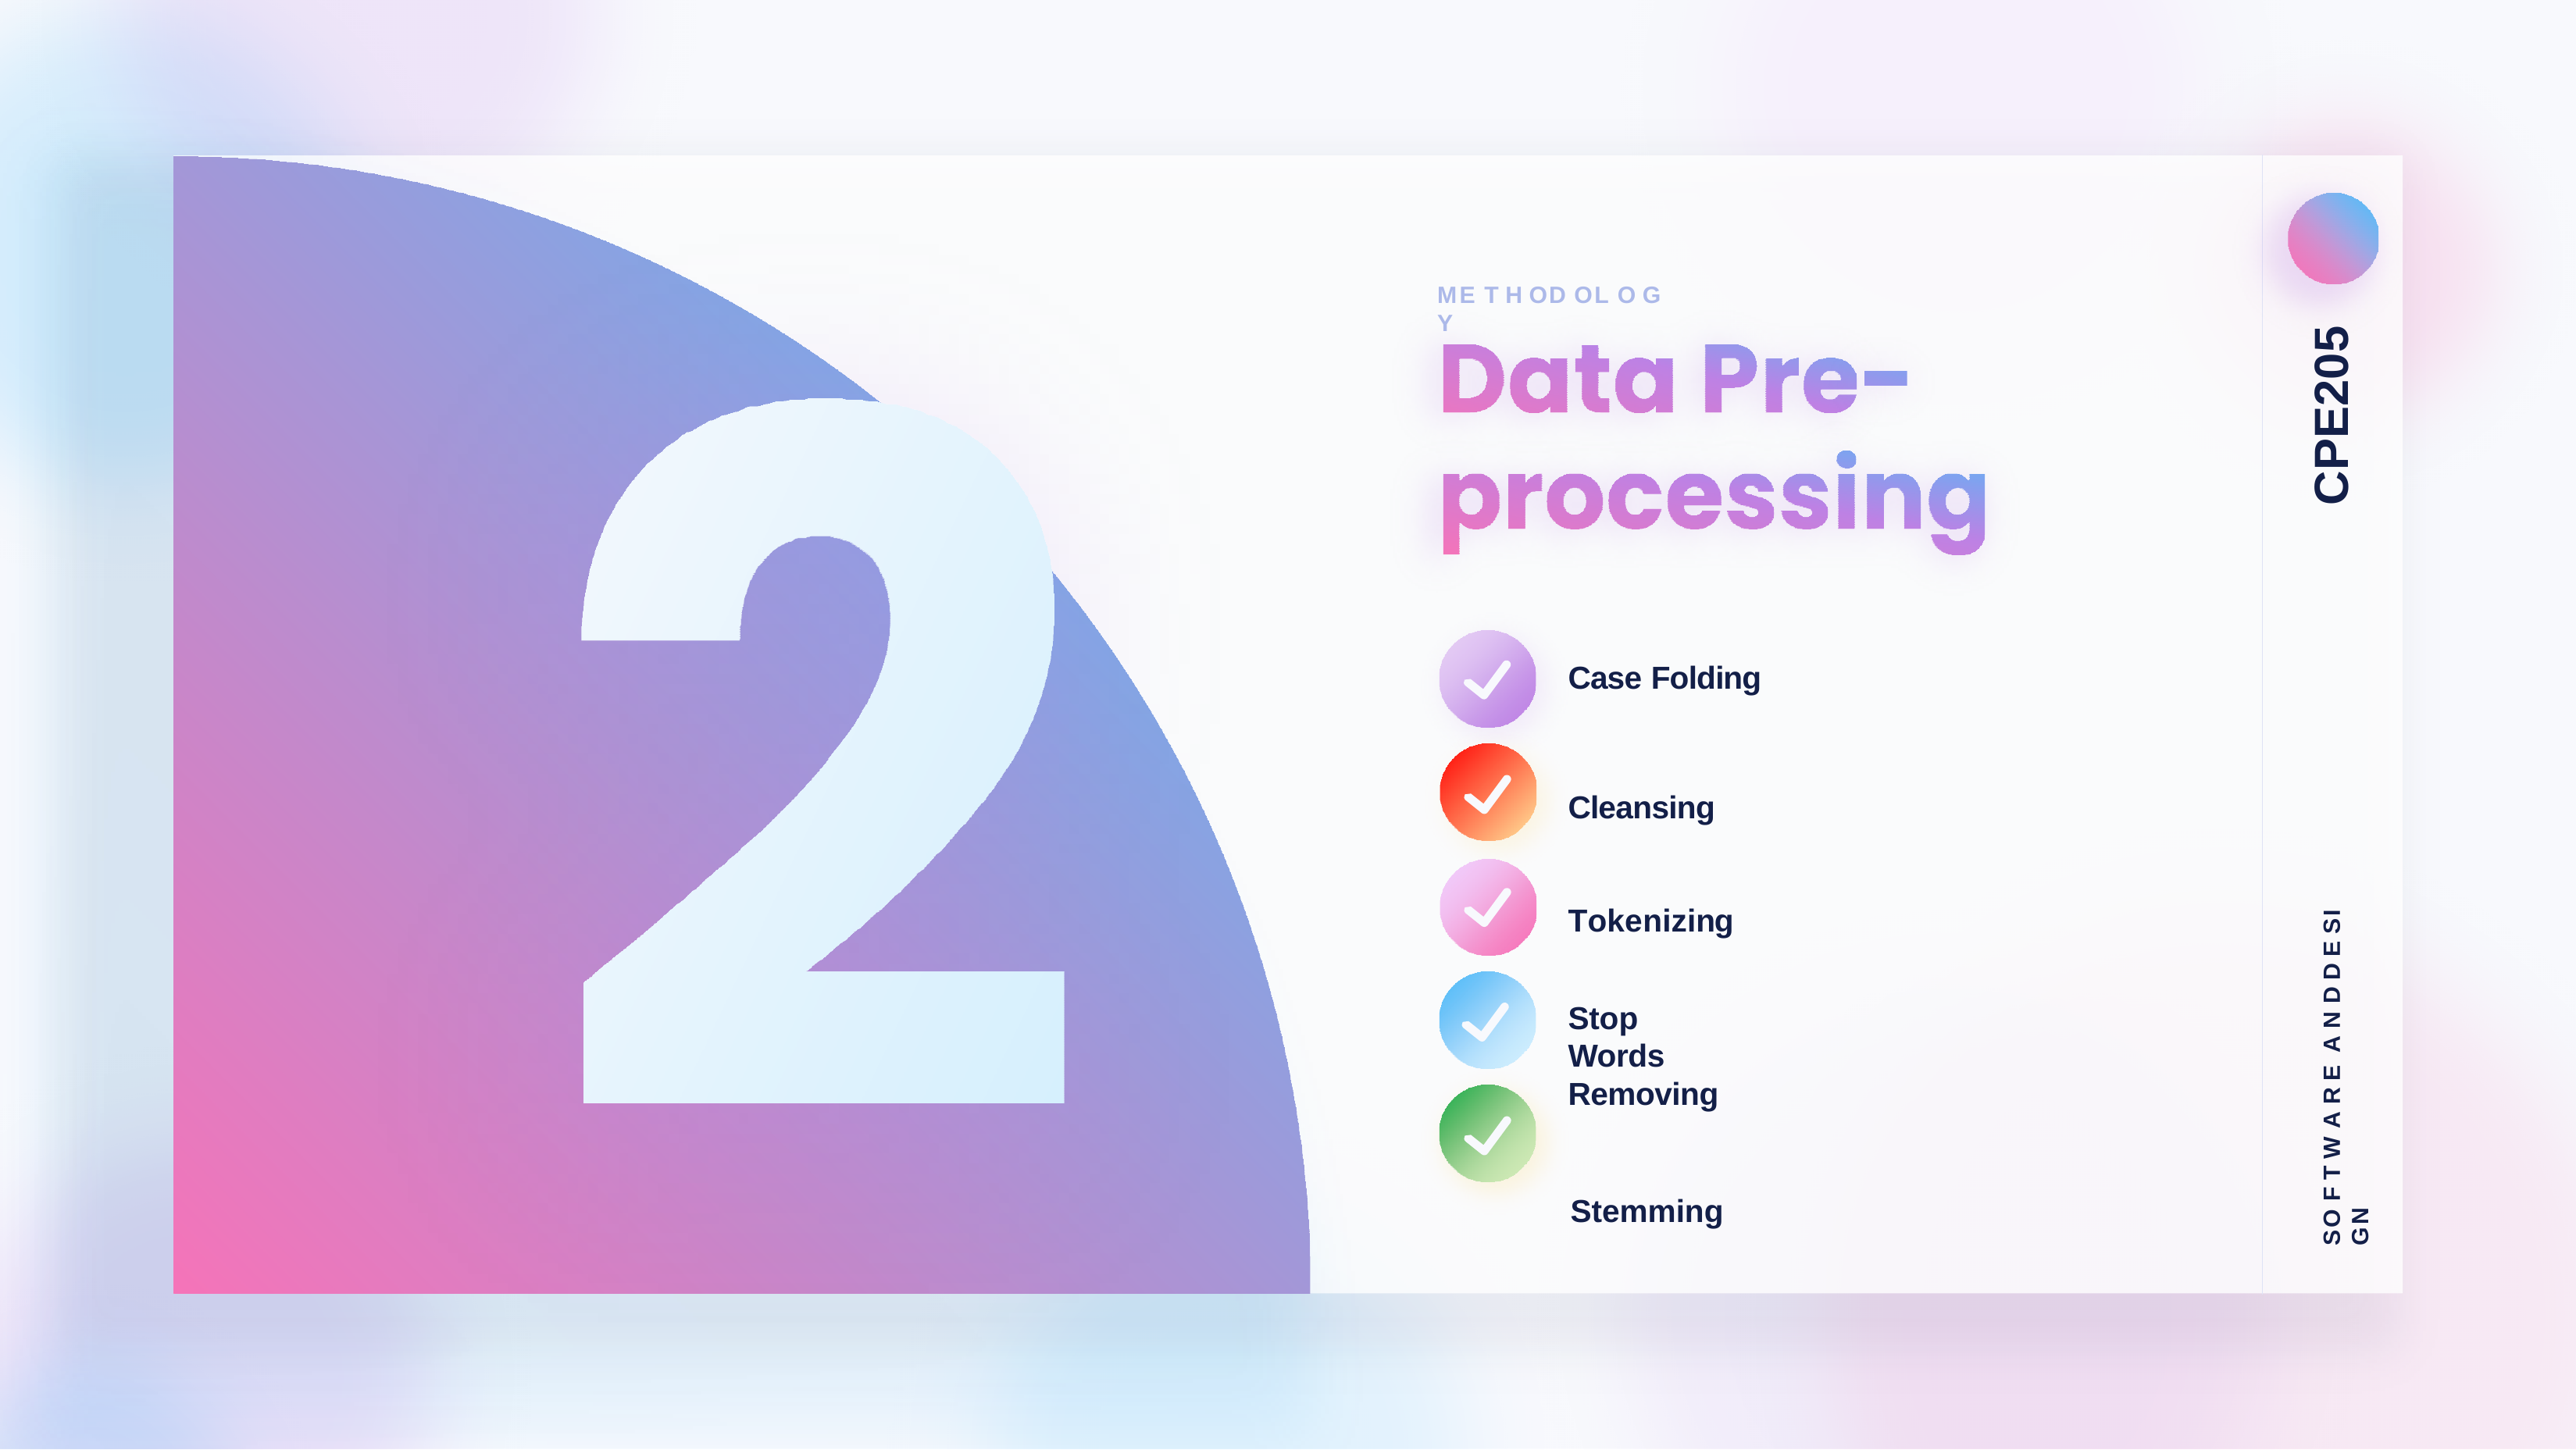

ME T H OD OL O G Y

CPE205

Case Folding
Cleansing  Tokenizing

Stop Words Removing

Stemming

SO F T W A R E A N D D E SI GN